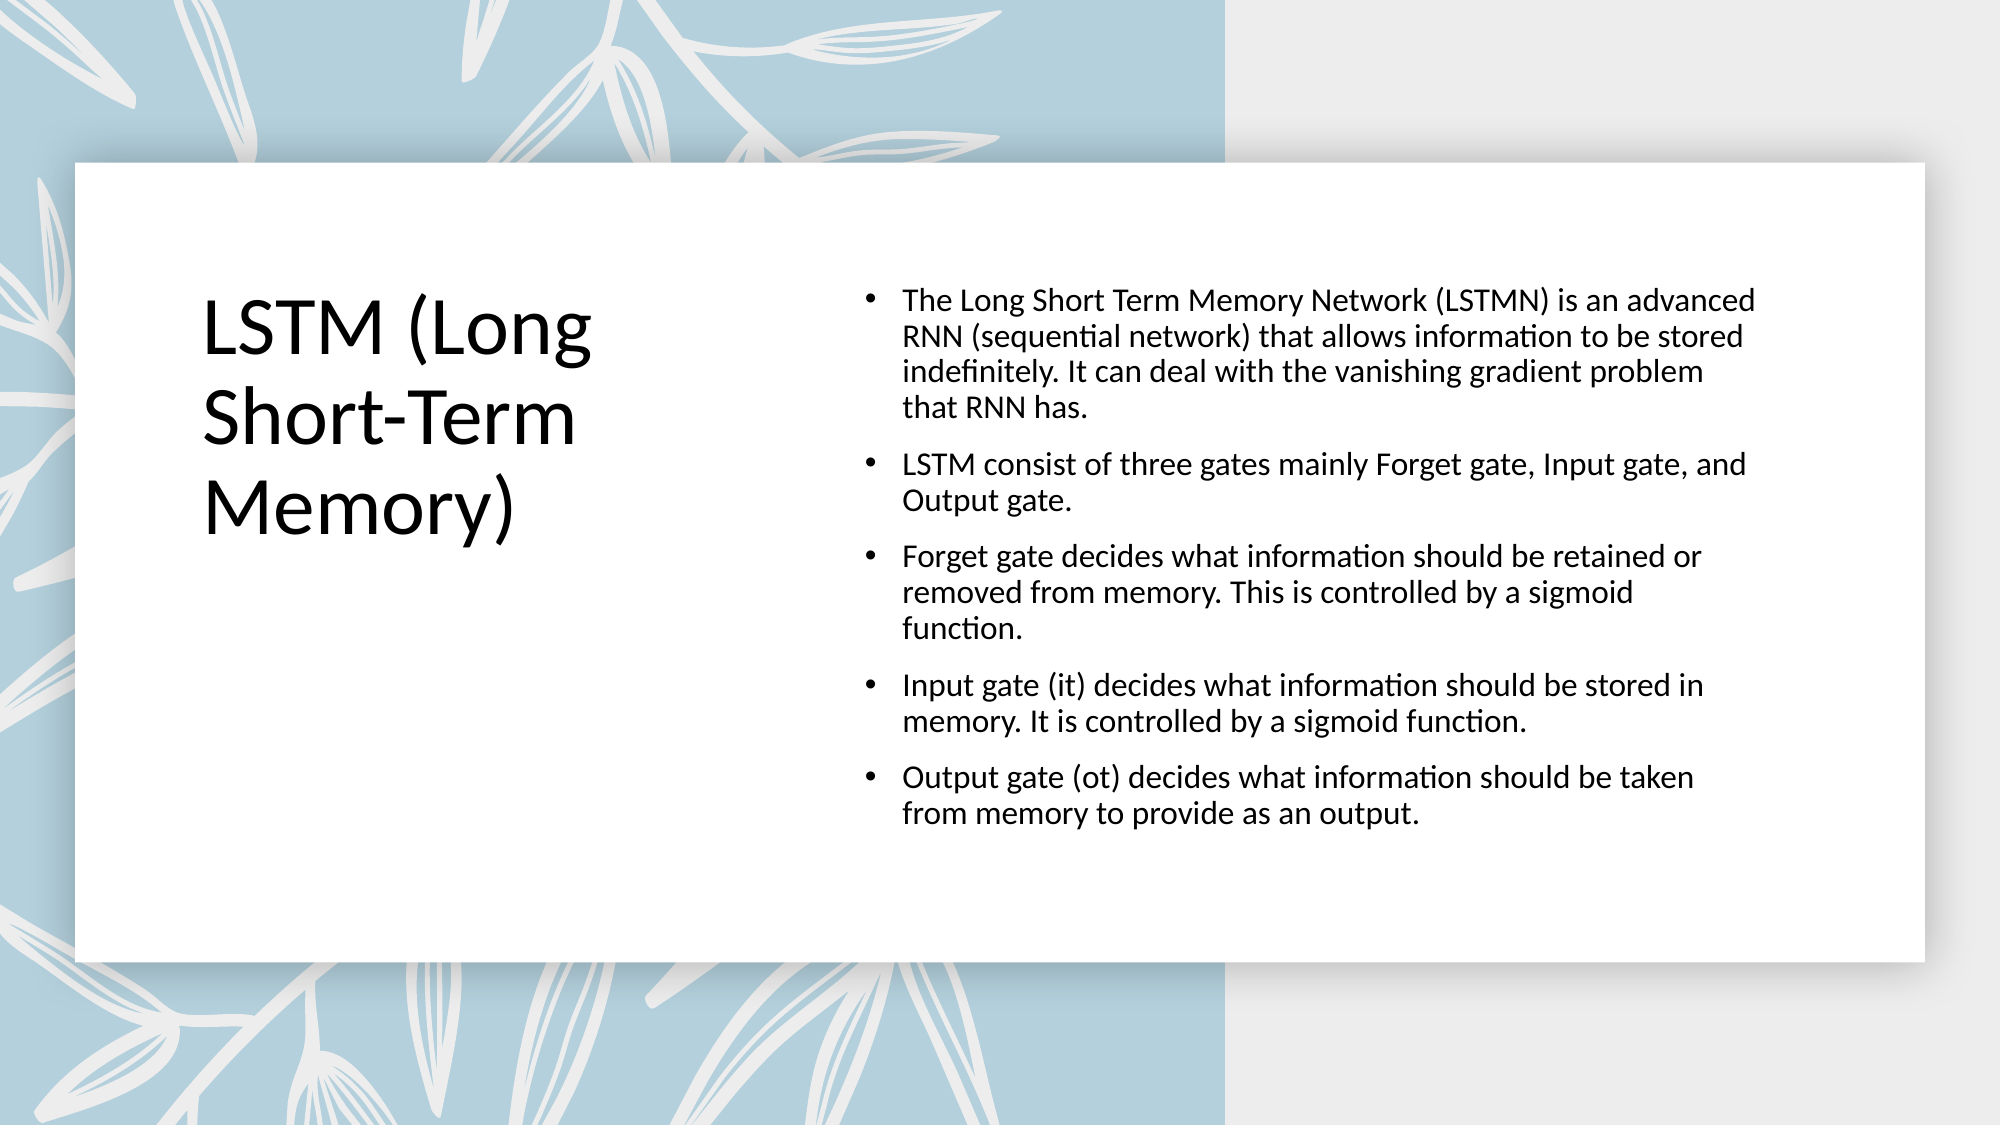

# LSTM (Long Short-Term Memory)
The Long Short Term Memory Network (LSTMN) is an advanced RNN (sequential network) that allows information to be stored indefinitely. It can deal with the vanishing gradient problem that RNN has.
LSTM consist of three gates mainly Forget gate, Input gate, and Output gate.
Forget gate decides what information should be retained or removed from memory. This is controlled by a sigmoid function.
Input gate (it) decides what information should be stored in memory. It is controlled by a sigmoid function.
Output gate (ot) decides what information should be taken from memory to provide as an output.